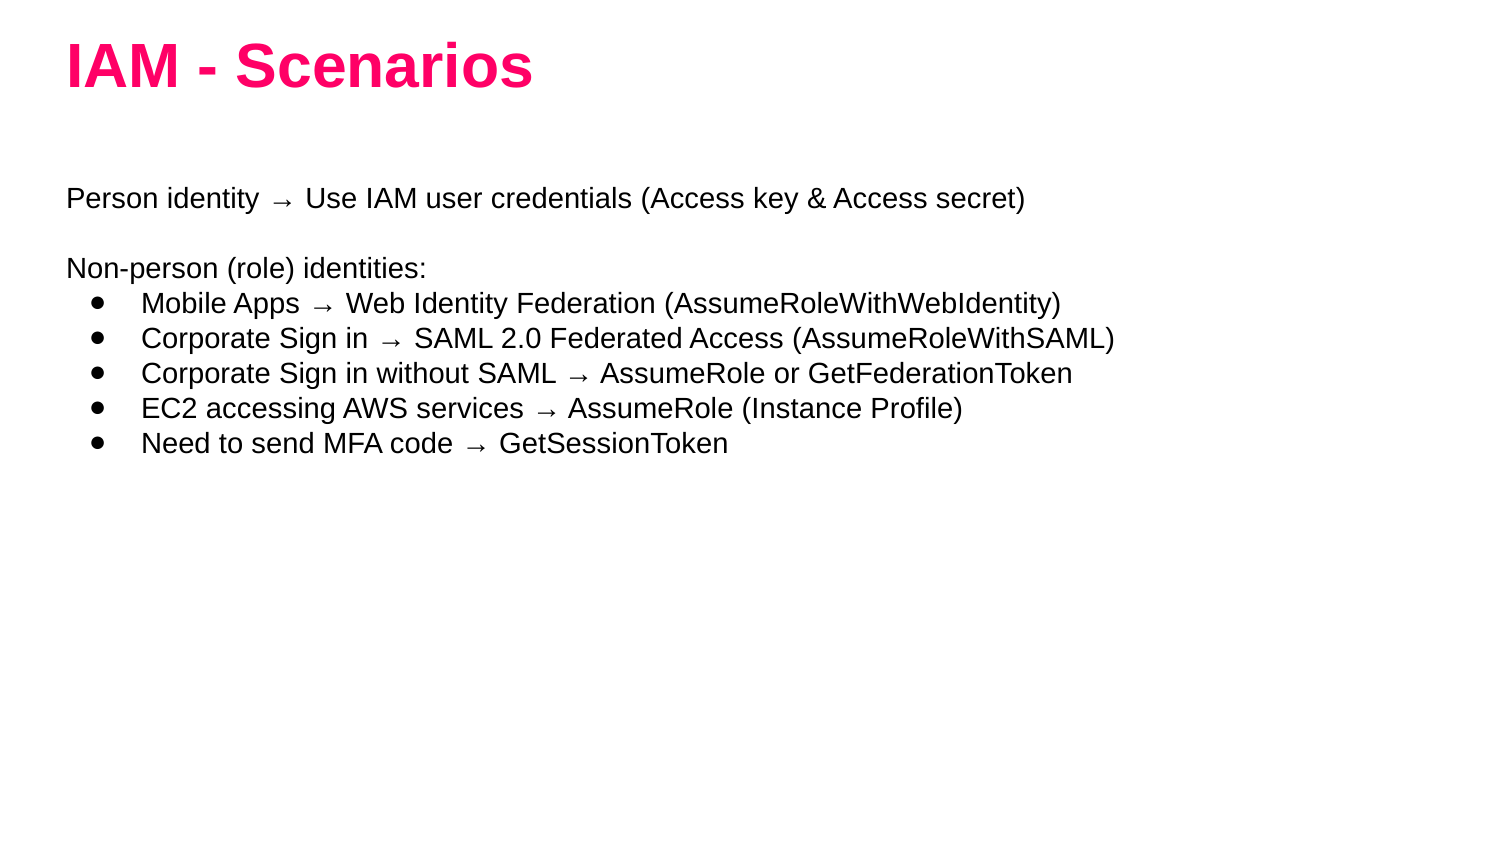

# IAM - Scenarios
Person identity → Use IAM user credentials (Access key & Access secret)

Non-person (role) identities:
Mobile Apps → Web Identity Federation (AssumeRoleWithWebIdentity)
Corporate Sign in → SAML 2.0 Federated Access (AssumeRoleWithSAML)
Corporate Sign in without SAML → AssumeRole or GetFederationToken
EC2 accessing AWS services → AssumeRole (Instance Profile)
Need to send MFA code → GetSessionToken